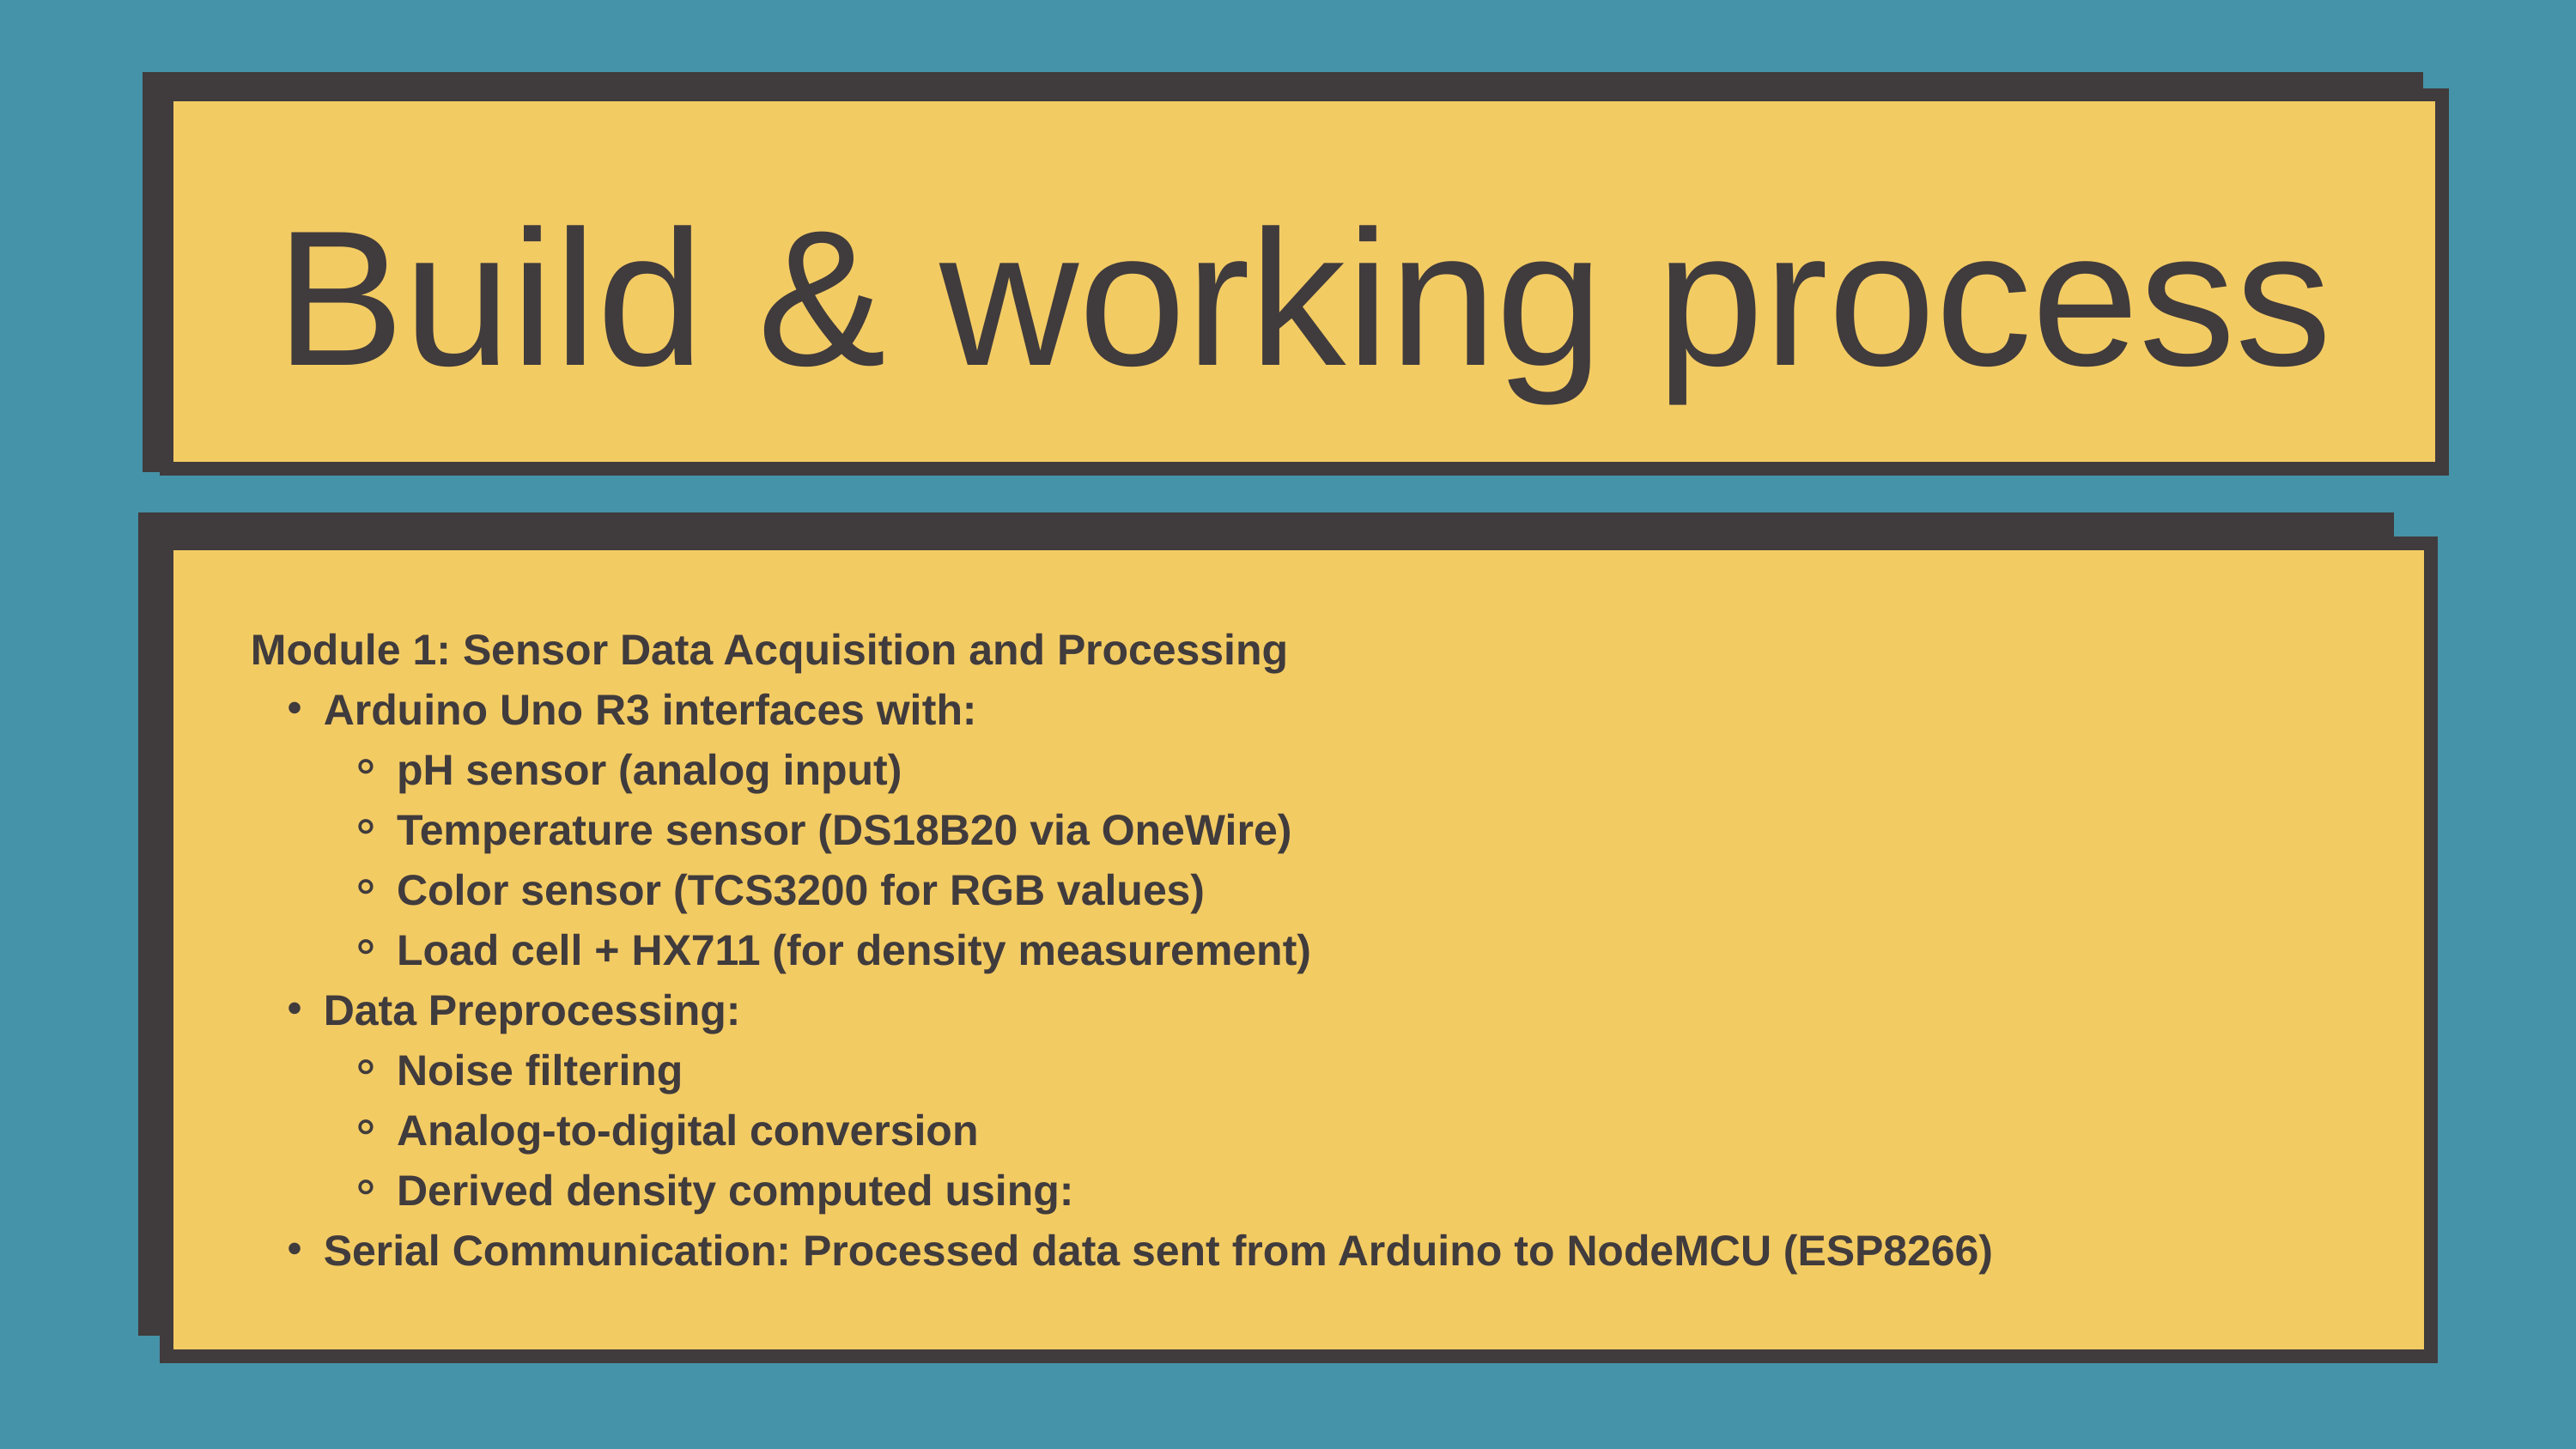

Build & working process

Module 1: Sensor Data Acquisition and Processing
Arduino Uno R3 interfaces with:
pH sensor (analog input)
Temperature sensor (DS18B20 via OneWire)
Color sensor (TCS3200 for RGB values)
Load cell + HX711 (for density measurement)
Data Preprocessing:
Noise filtering
Analog-to-digital conversion
Derived density computed using:
Serial Communication: Processed data sent from Arduino to NodeMCU (ESP8266)